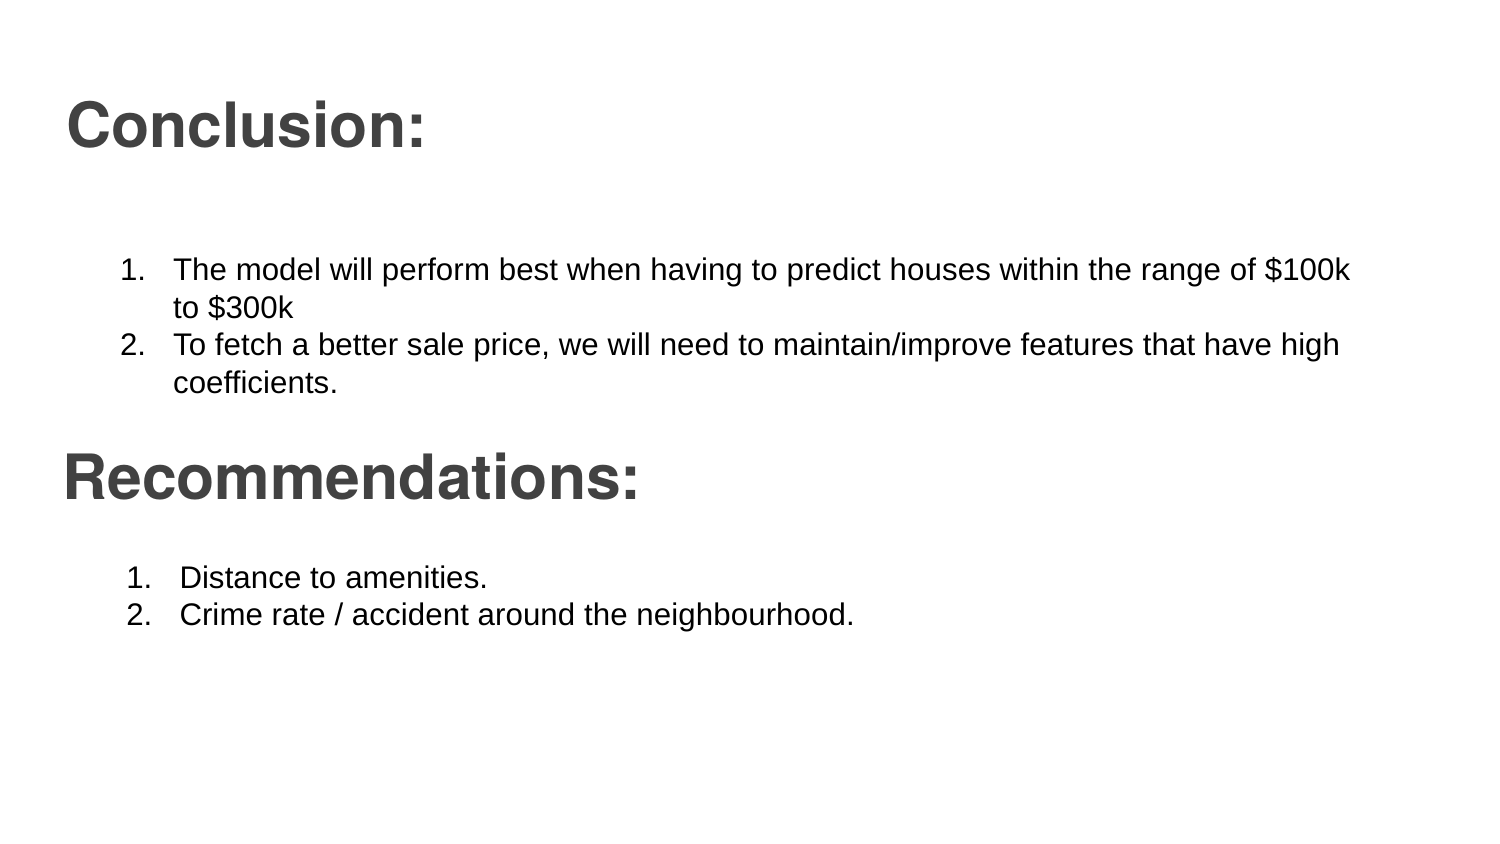

# Conclusion:
The model will perform best when having to predict houses within the range of $100k to $300k
To fetch a better sale price, we will need to maintain/improve features that have high coefficients.
Recommendations:
Distance to amenities.
Crime rate / accident around the neighbourhood.